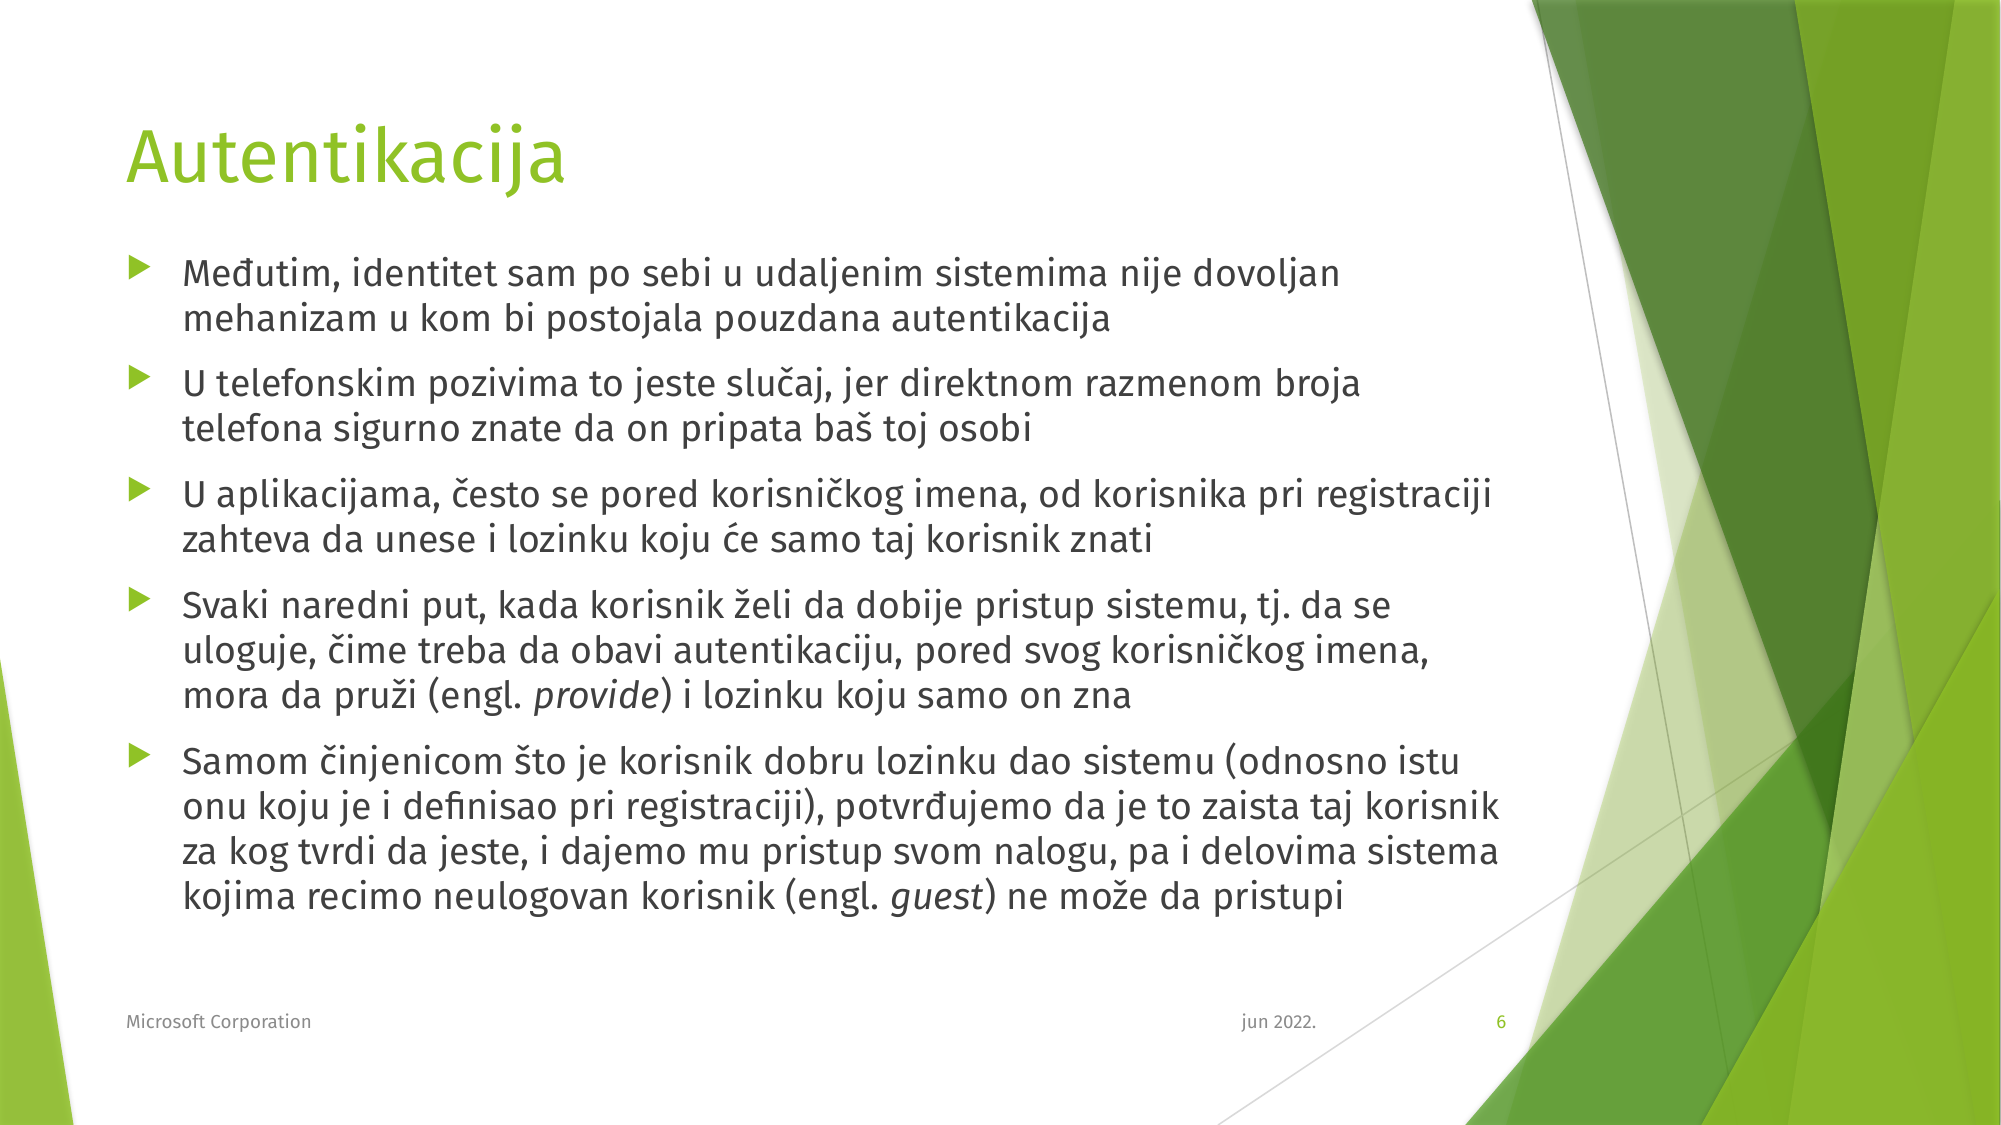

# Autentikacija
Međutim, identitet sam po sebi u udaljenim sistemima nije dovoljan mehanizam u kom bi postojala pouzdana autentikacija
U telefonskim pozivima to jeste slučaj, jer direktnom razmenom broja telefona sigurno znate da on pripata baš toj osobi
U aplikacijama, često se pored korisničkog imena, od korisnika pri registraciji zahteva da unese i lozinku koju će samo taj korisnik znati
Svaki naredni put, kada korisnik želi da dobije pristup sistemu, tj. da se uloguje, čime treba da obavi autentikaciju, pored svog korisničkog imena, mora da pruži (engl. provide) i lozinku koju samo on zna
Samom činjenicom što je korisnik dobru lozinku dao sistemu (odnosno istu onu koju je i definisao pri registraciji), potvrđujemo da je to zaista taj korisnik za kog tvrdi da jeste, i dajemo mu pristup svom nalogu, pa i delovima sistema kojima recimo neulogovan korisnik (engl. guest) ne može da pristupi
Microsoft Corporation
jun 2022.
6